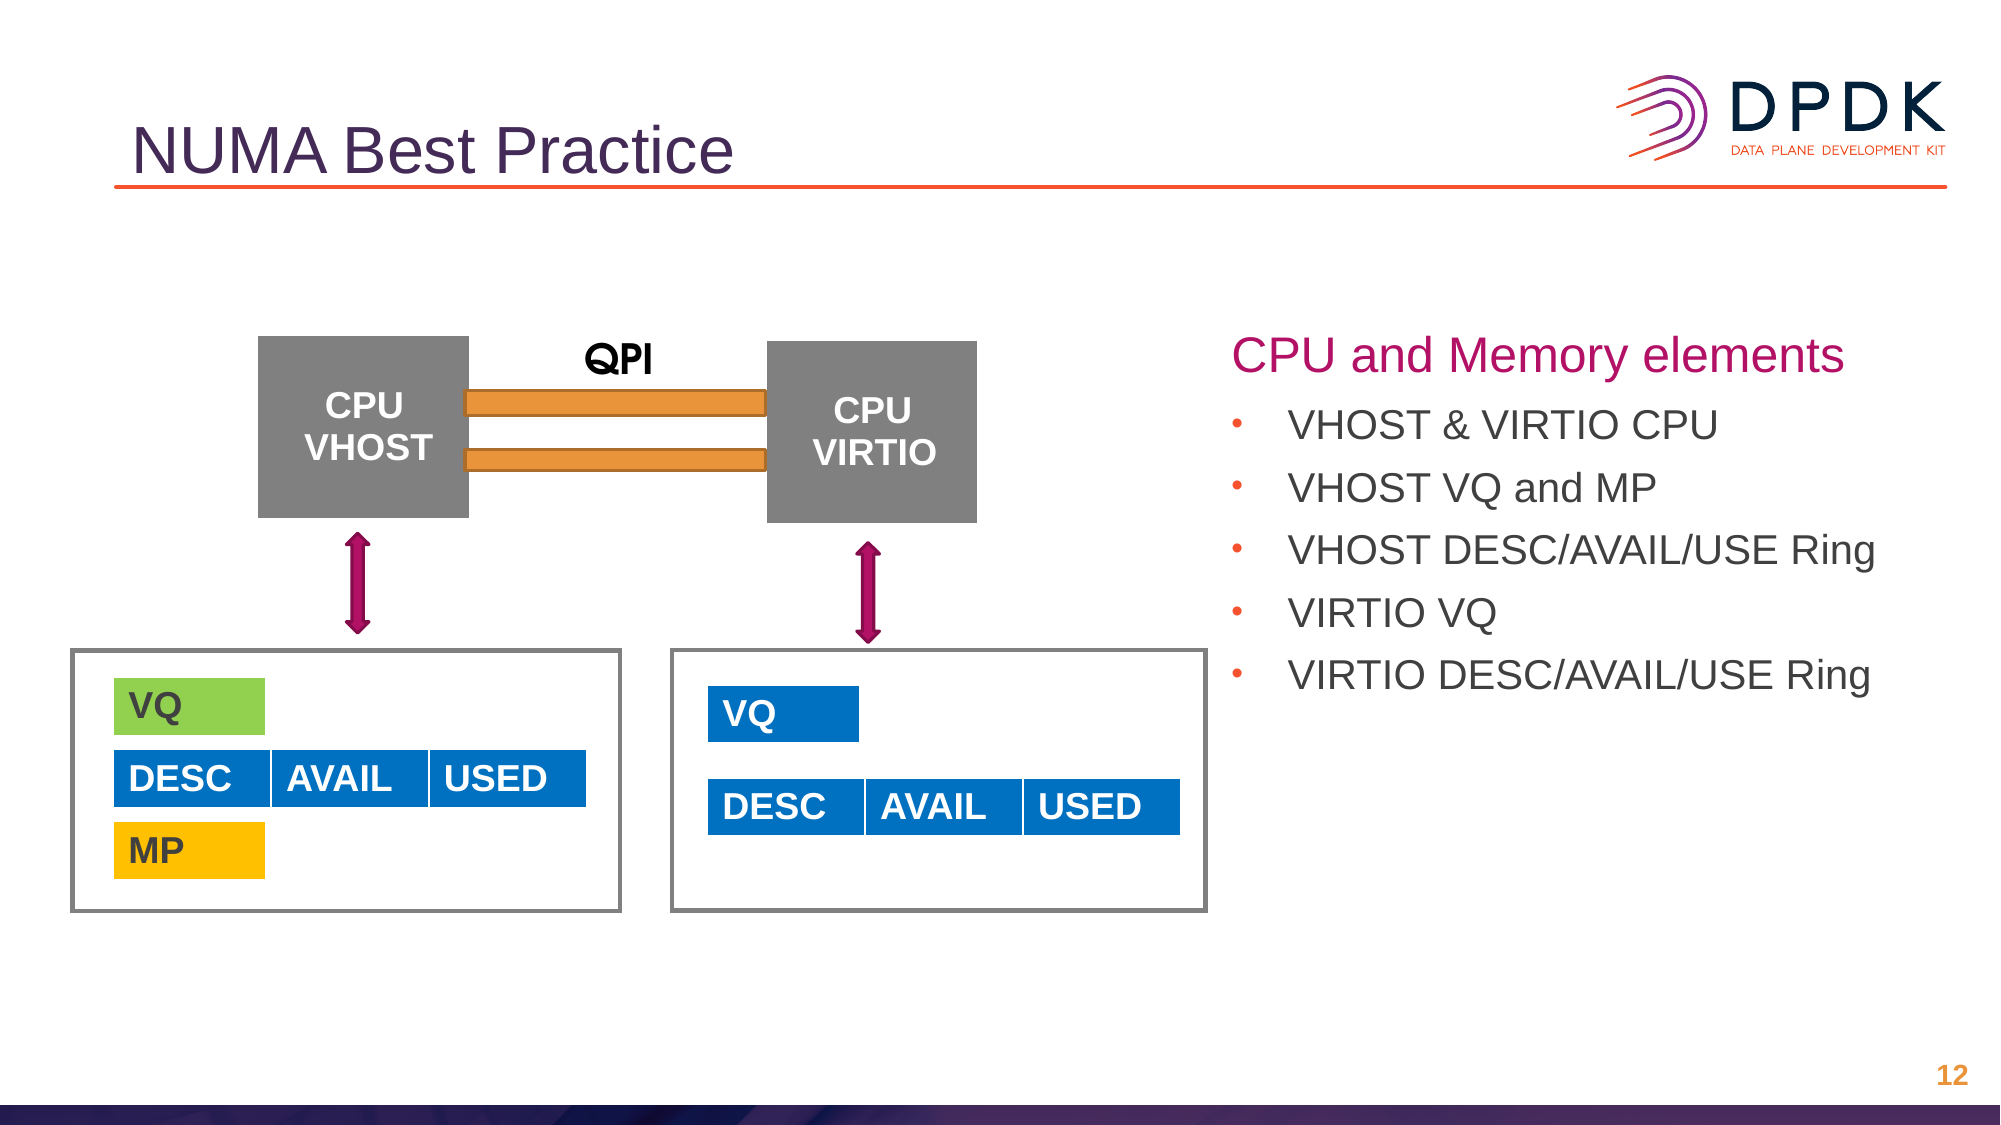

# NUMA Best Practice
CPU and Memory elements
QPI
| CPU VHOST |
| --- |
| CPU VIRTIO |
| --- |

VHOST & VIRTIO CPU
VHOST VQ and MP
VHOST DESC/AVAIL/USE Ring
VIRTIO VQ
VIRTIO DESC/AVAIL/USE Ring

| VQ |
| --- |
| DESC | AVAIL | USED |
| --- | --- | --- |

| VQ |
| --- |
| DESC | AVAIL | USED |
| --- | --- | --- |
| MP |
| --- |